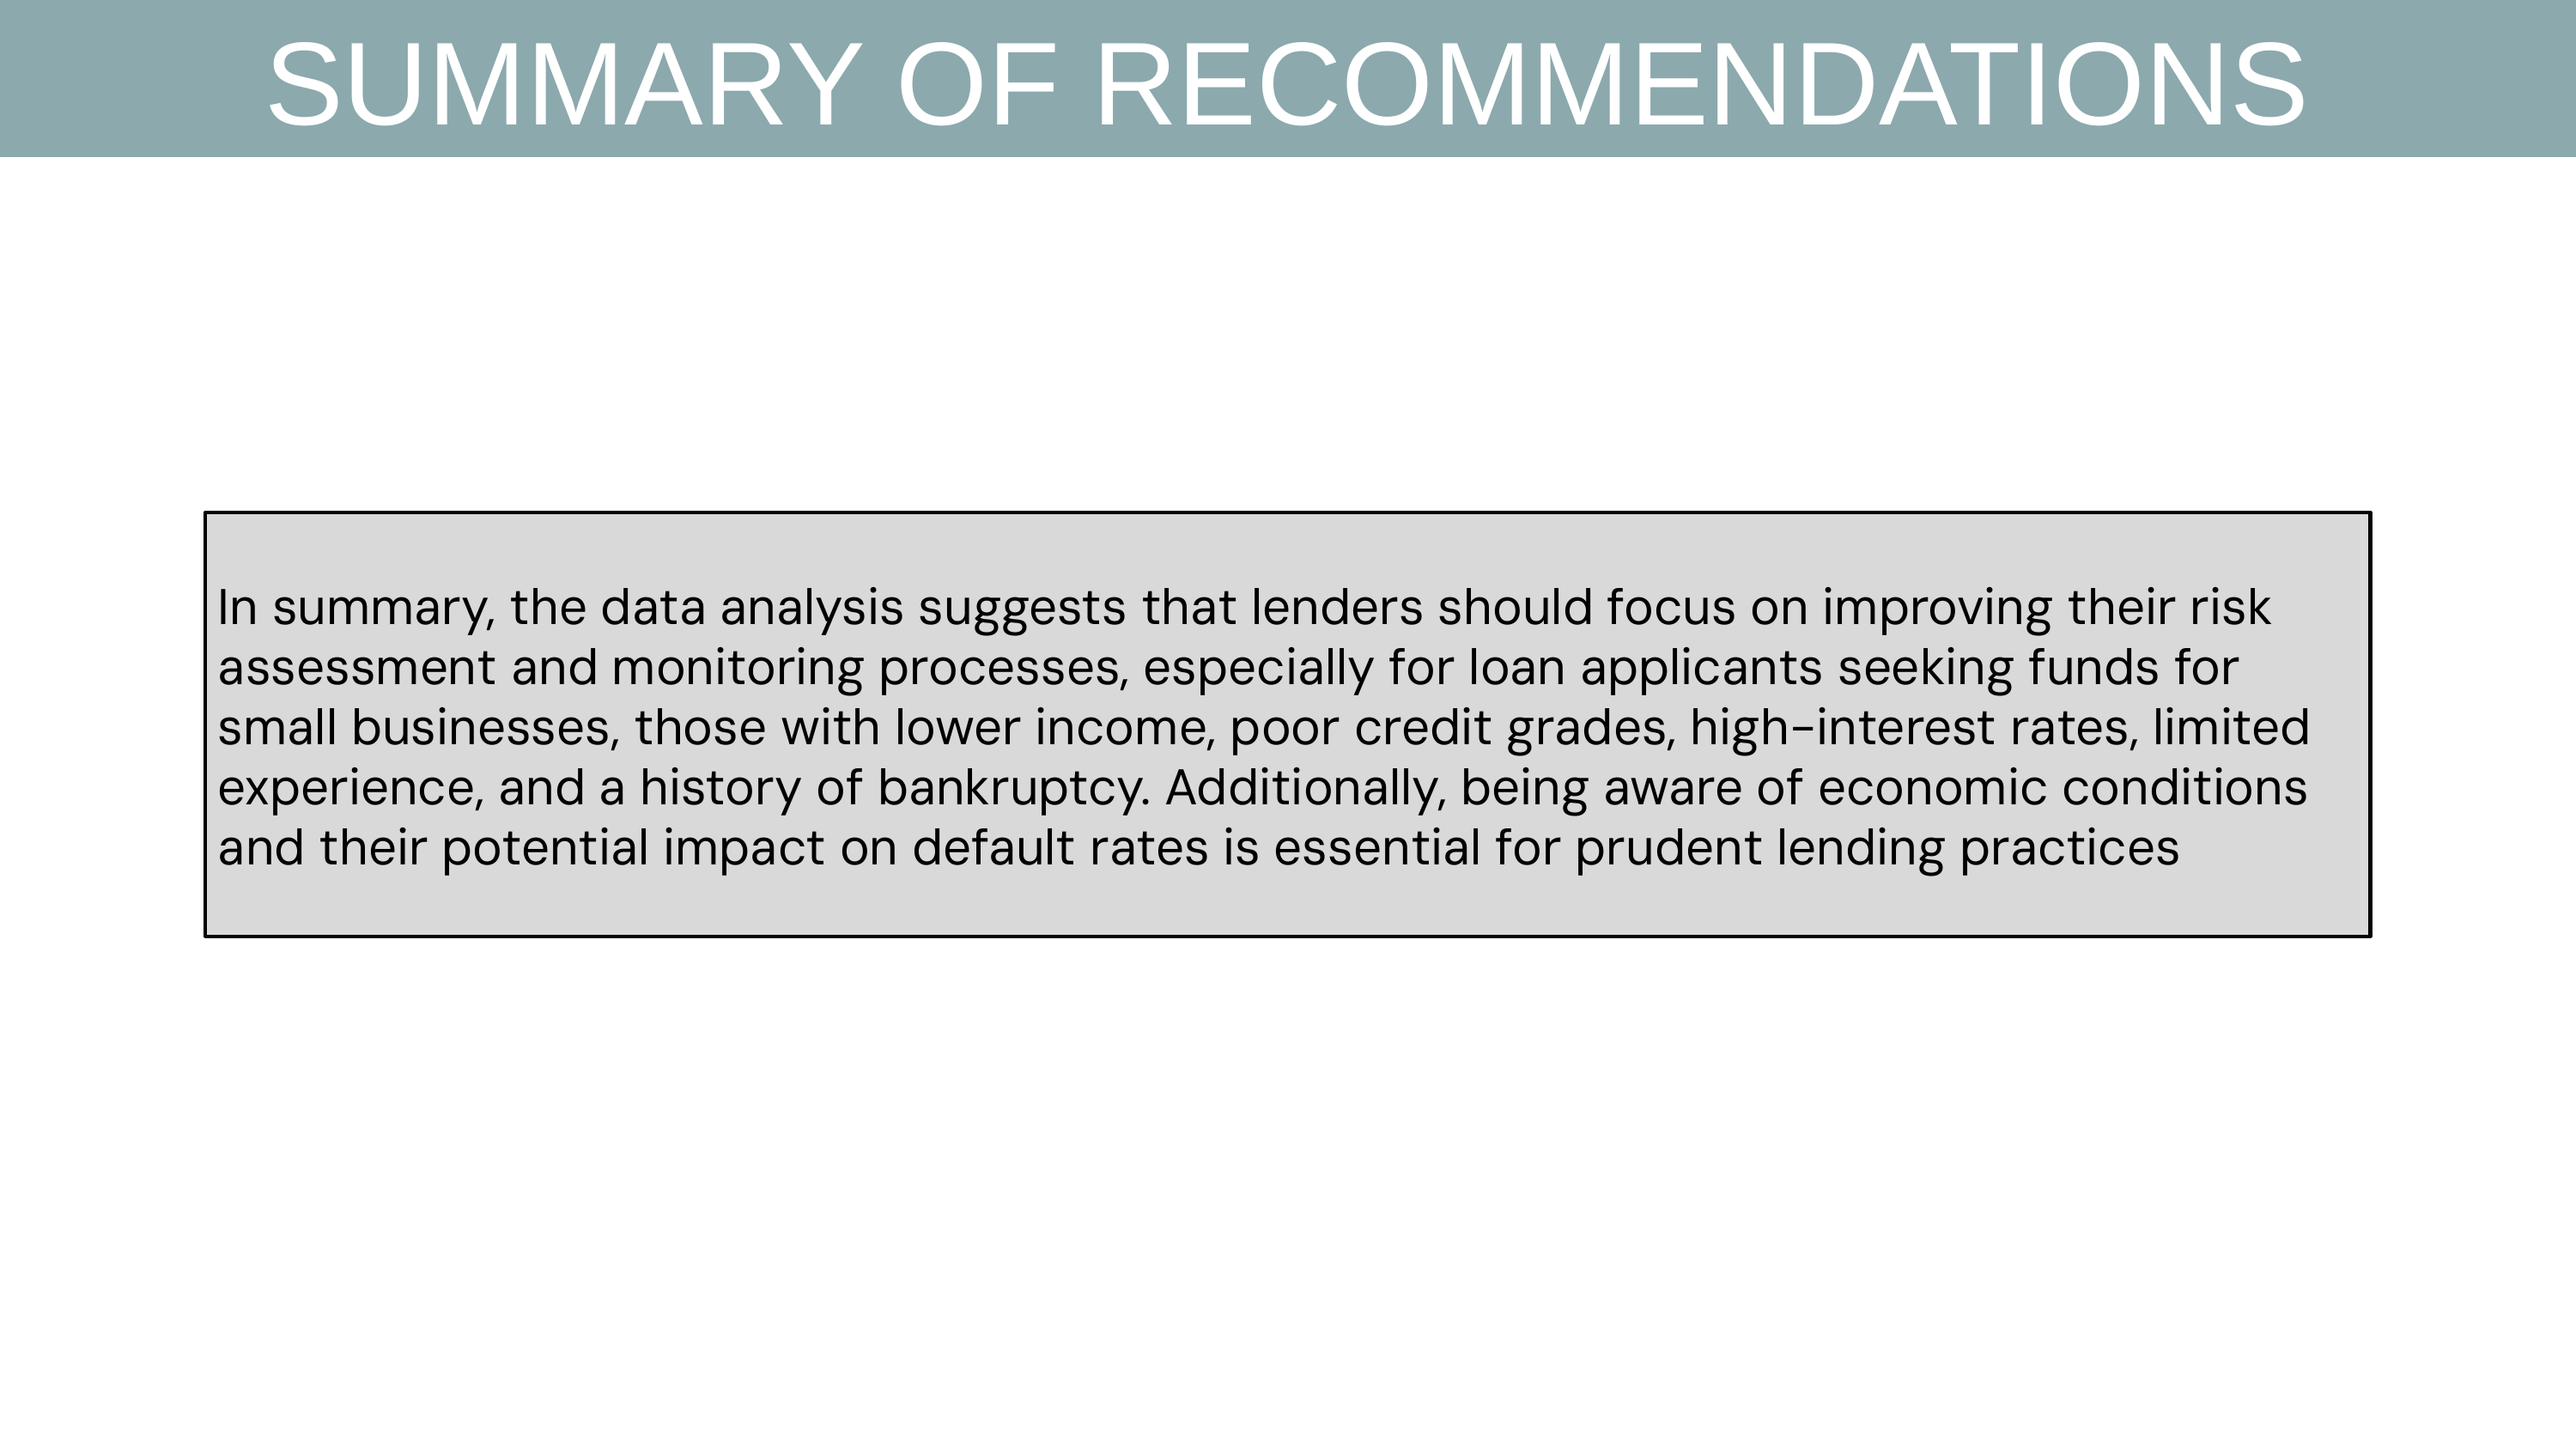

SUMMARY OF RECOMMENDATIONS
In summary, the data analysis suggests that lenders should focus on improving their risk assessment and monitoring processes, especially for loan applicants seeking funds for small businesses, those with lower income, poor credit grades, high-interest rates, limited experience, and a history of bankruptcy. Additionally, being aware of economic conditions and their potential impact on default rates is essential for prudent lending practices